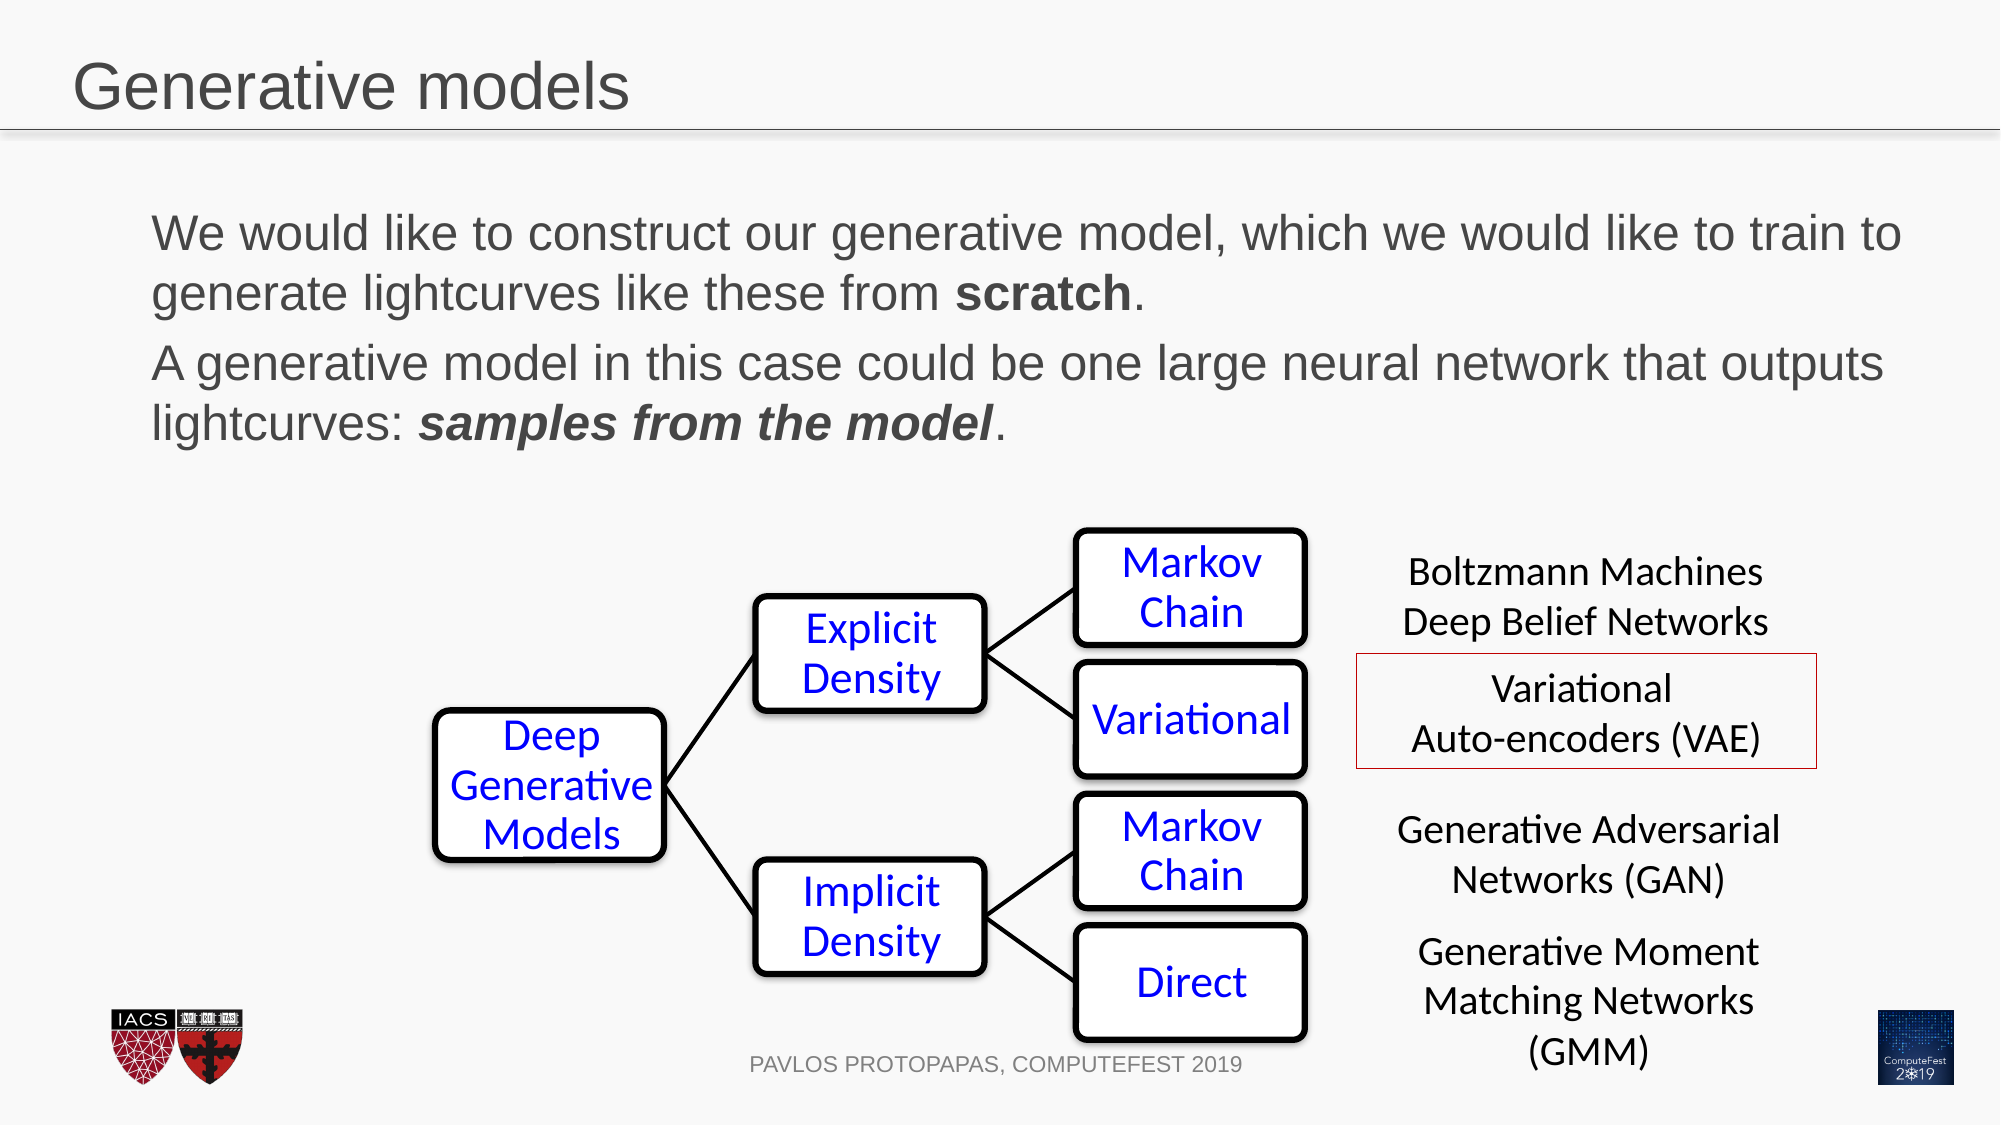

# Generative models
We would like to construct our generative model, which we would like to train to generate lightcurves like these from scratch.
A generative model in this case could be one large neural network that outputs lightcurves: samples from the model.

Deep Generative Models

Explicit Density

Markov Chain

Variational

Implicit Density

Markov Chain

Direct
Boltzmann Machines
Deep Belief Networks
Variational
Auto-encoders (VAE)
Generative Adversarial Networks (GAN)
Generative Moment Matching Networks (GMM)